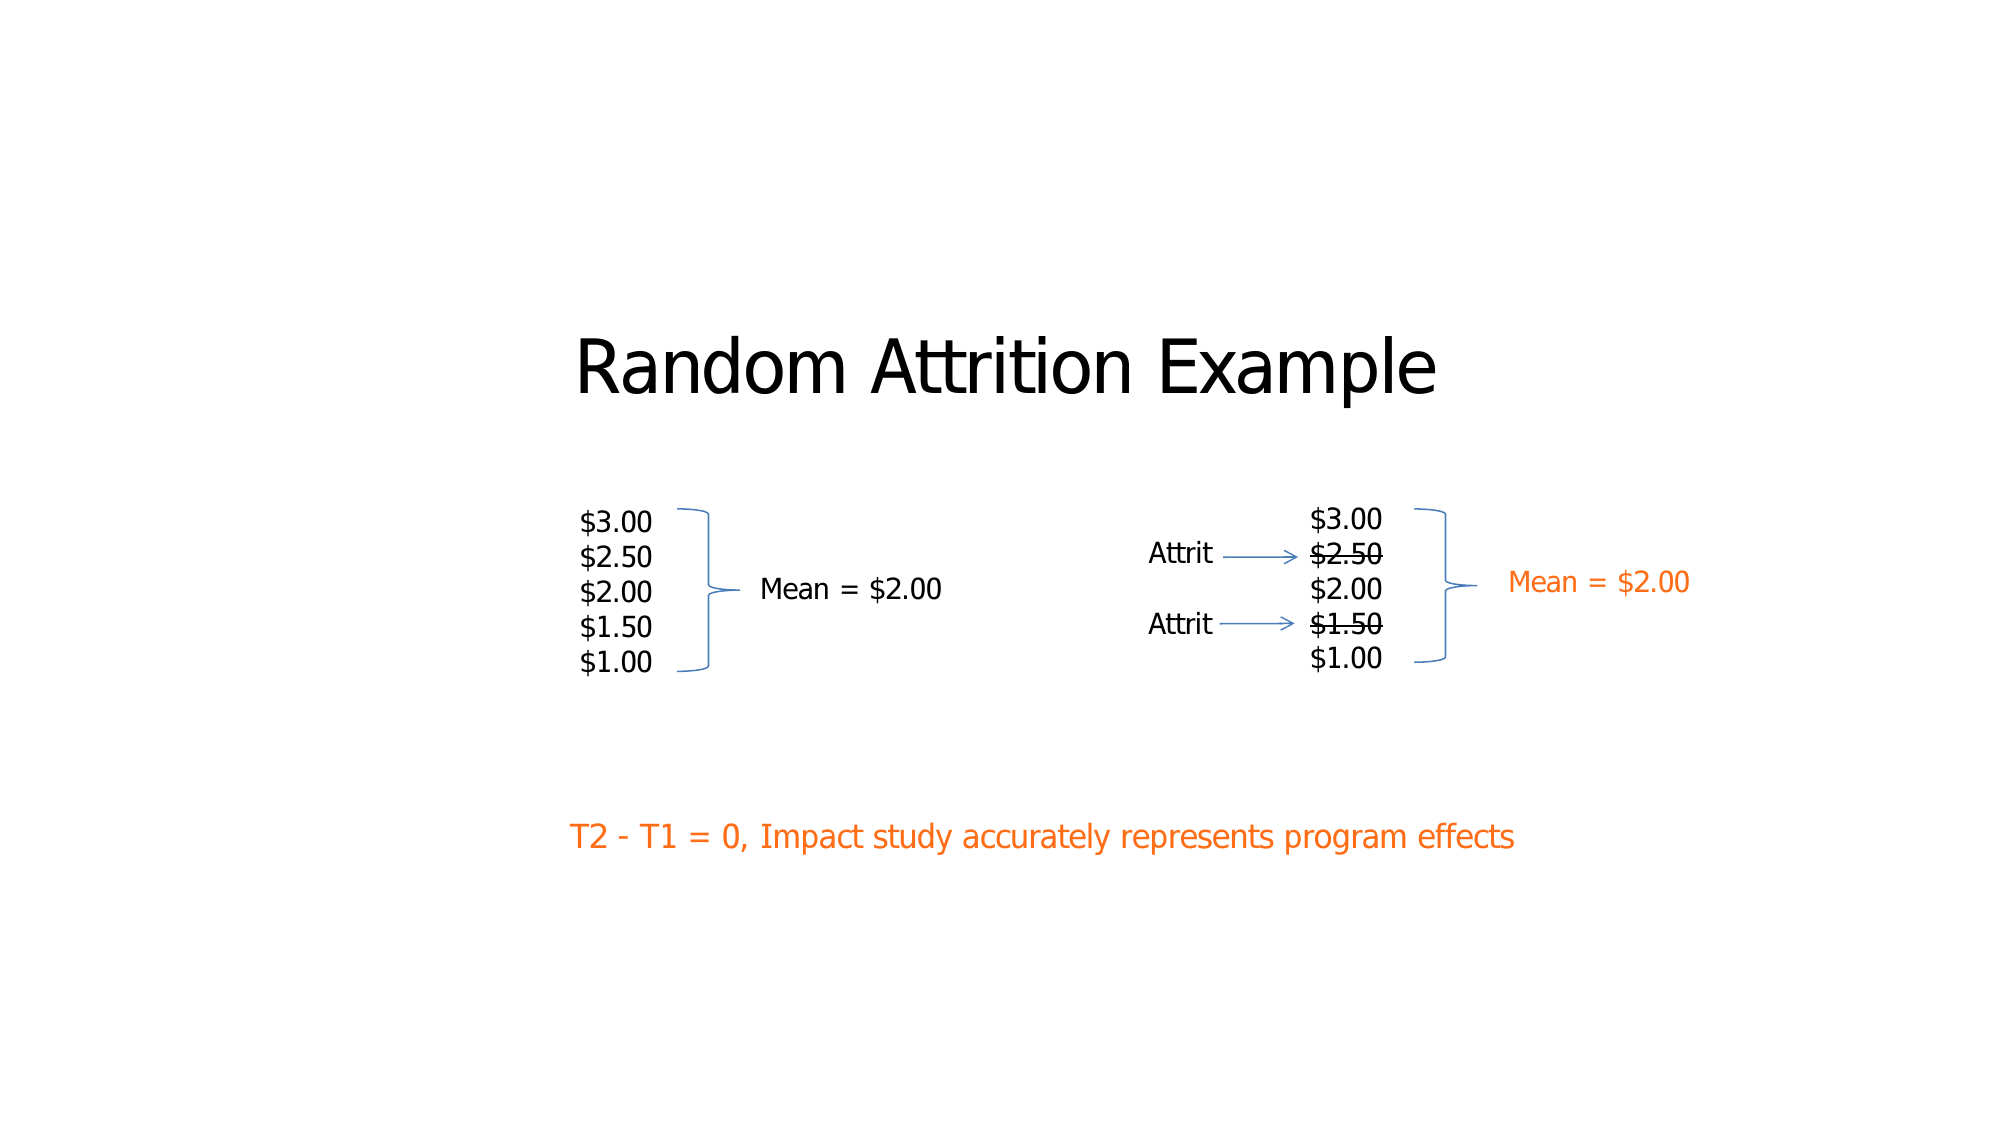

Random Attrition Example
$3.00
$2.50
$2.00
$1.50
$1.00
$3.00
$2.50
$2.00
$1.50
$1.00

Attrit
Mean = $2.00
Mean = $2.00
Attrit
T2 - T1 = 0, Impact study accurately represents program effects